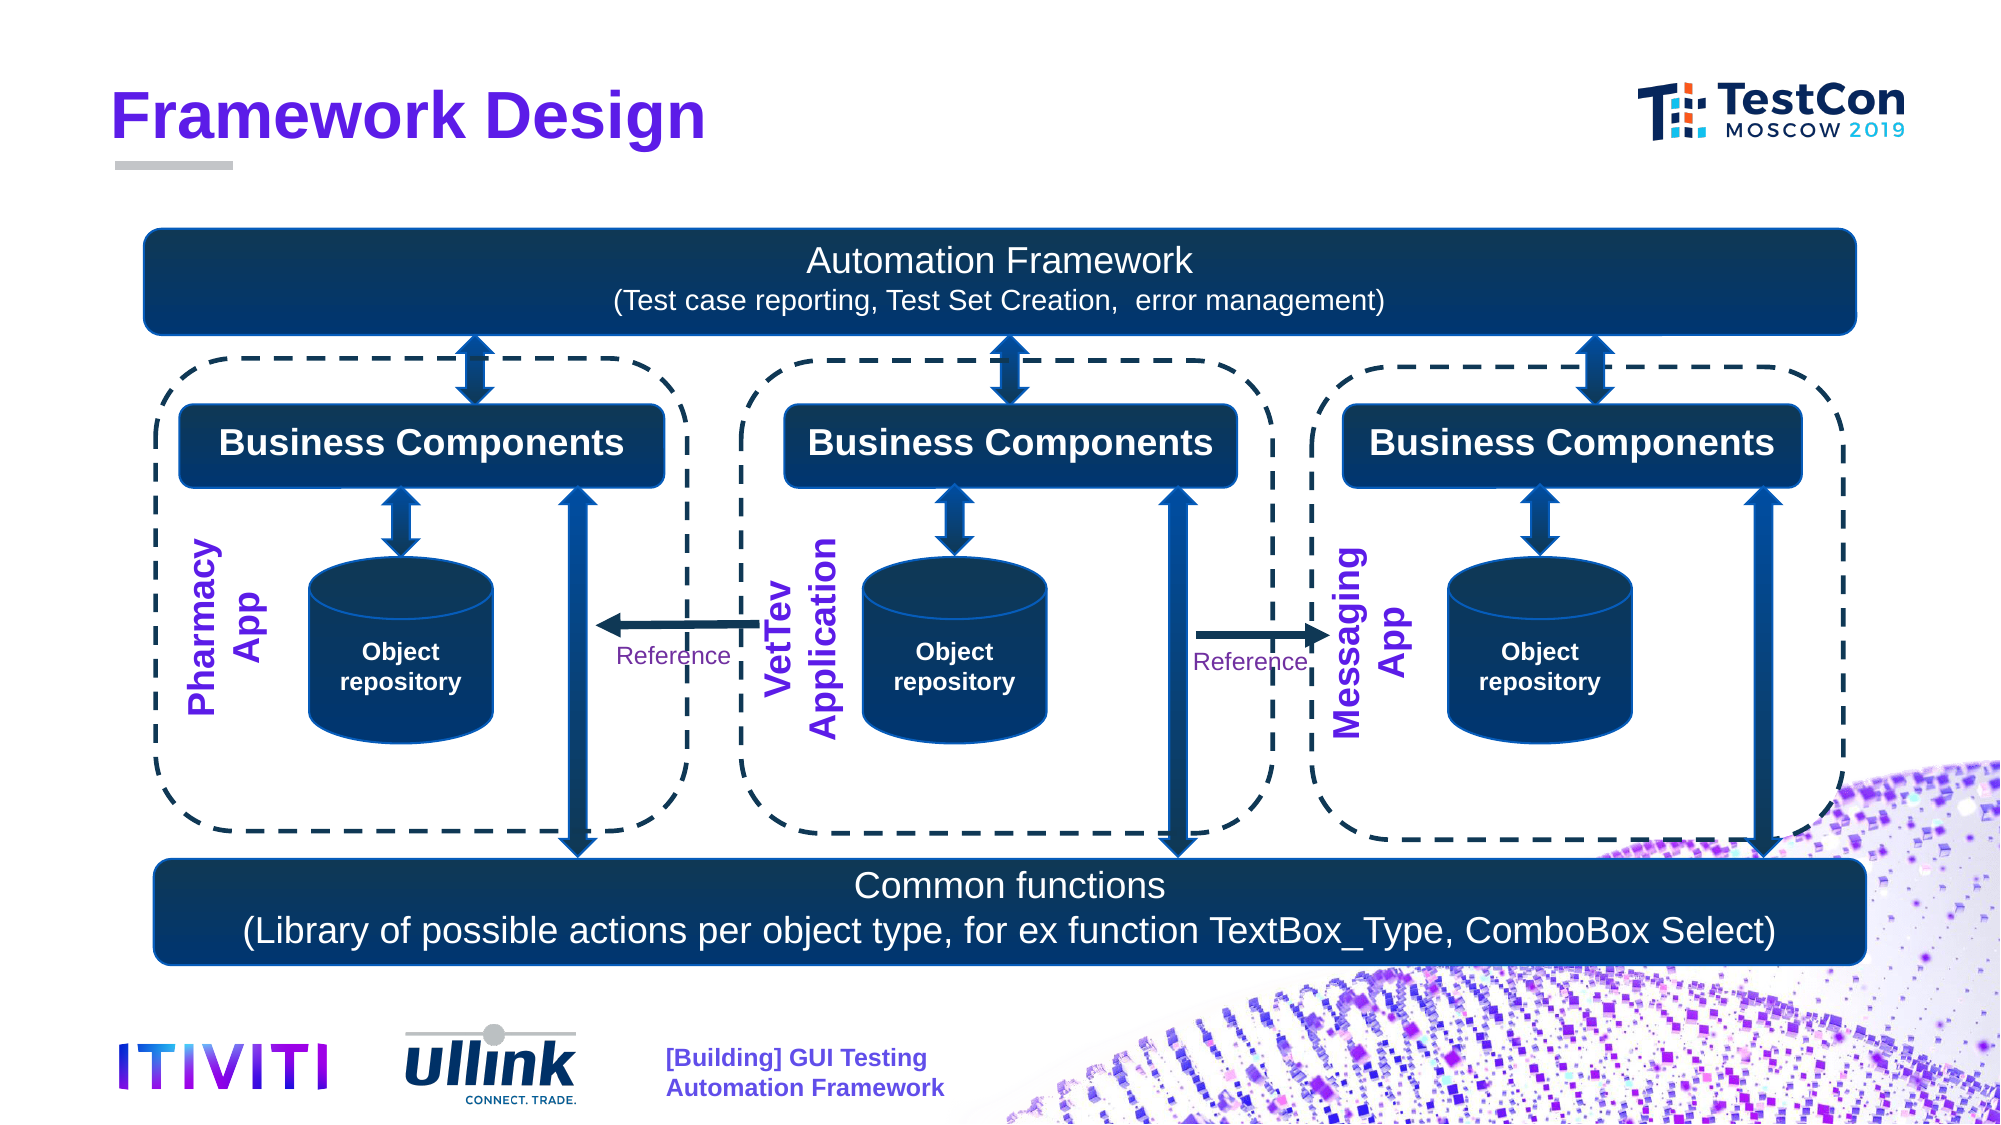

Framework Design
Automation Framework
(Test case reporting, Test Set Creation,  error management)

Business Components

Object repository

Business Components

Object repository

Business Components

Pharmacy App
VetTev Application
Messaging App
Object repository
Reference
Reference
Common functions
(Library of possible actions per object type, for ex function TextBox_Type, ComboBox Select)